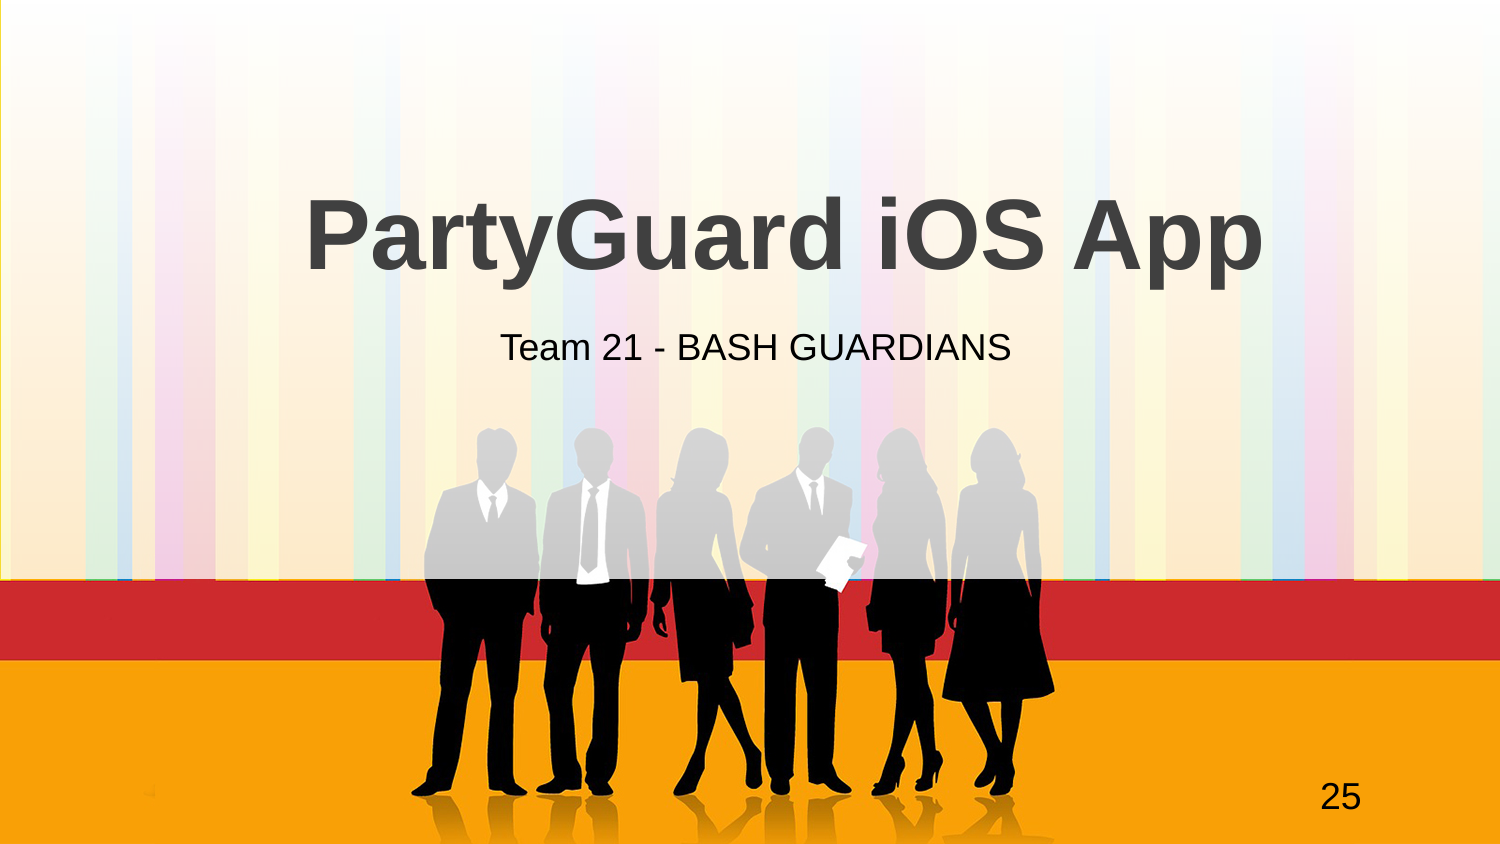

PartyGuard iOS App
Team 21 - BASH GUARDIANS
25